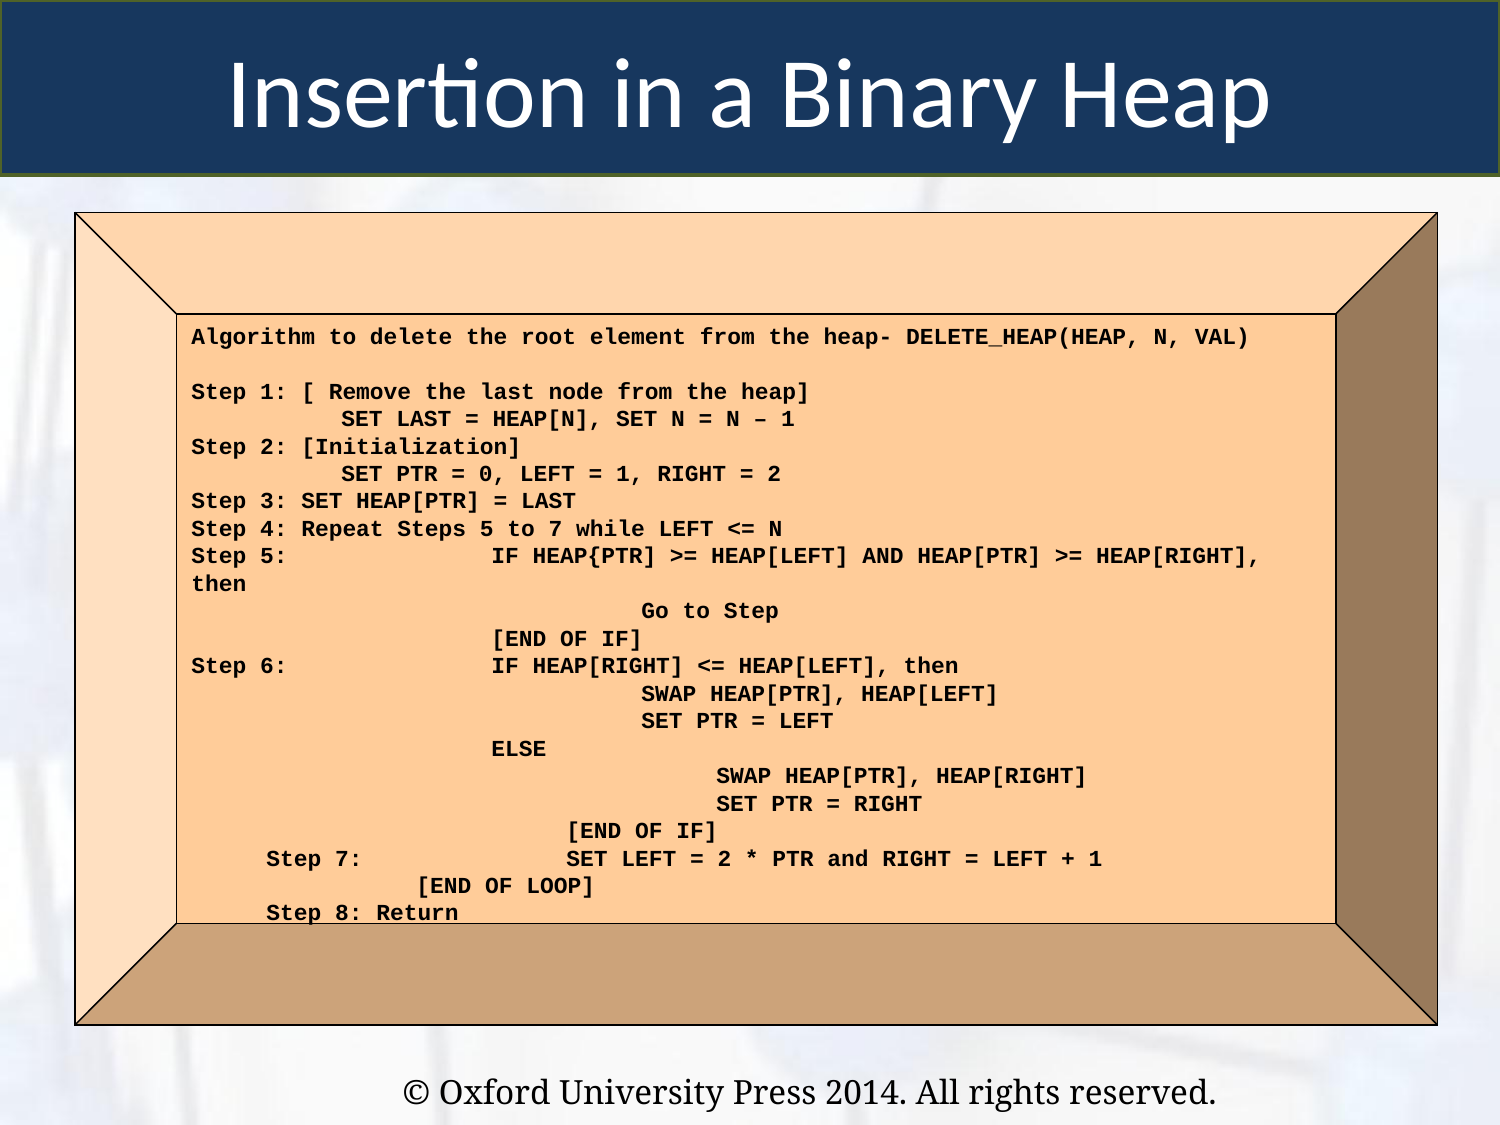

Insertion in a Binary Heap
Algorithm to delete the root element from the heap- DELETE_HEAP(HEAP, N, VAL)

Step 1: [ Remove the last node from the heap]
	SET LAST = HEAP[N], SET N = N – 1
Step 2: [Initialization]
	SET PTR = 0, LEFT = 1, RIGHT = 2
Step 3: SET HEAP[PTR] = LAST
Step 4: Repeat Steps 5 to 7 while LEFT <= N
Step 5: 		IF HEAP{PTR] >= HEAP[LEFT] AND HEAP[PTR] >= HEAP[RIGHT], then
			Go to Step
		[END OF IF]
Step 6: 		IF HEAP[RIGHT] <= HEAP[LEFT], then
			SWAP HEAP[PTR], HEAP[LEFT]
			SET PTR = LEFT
		ELSE
			SWAP HEAP[PTR], HEAP[RIGHT]
			SET PTR = RIGHT
		[END OF IF]
Step 7: 		SET LEFT = 2 * PTR and RIGHT = LEFT + 1
	[END OF LOOP]
Step 8: Return